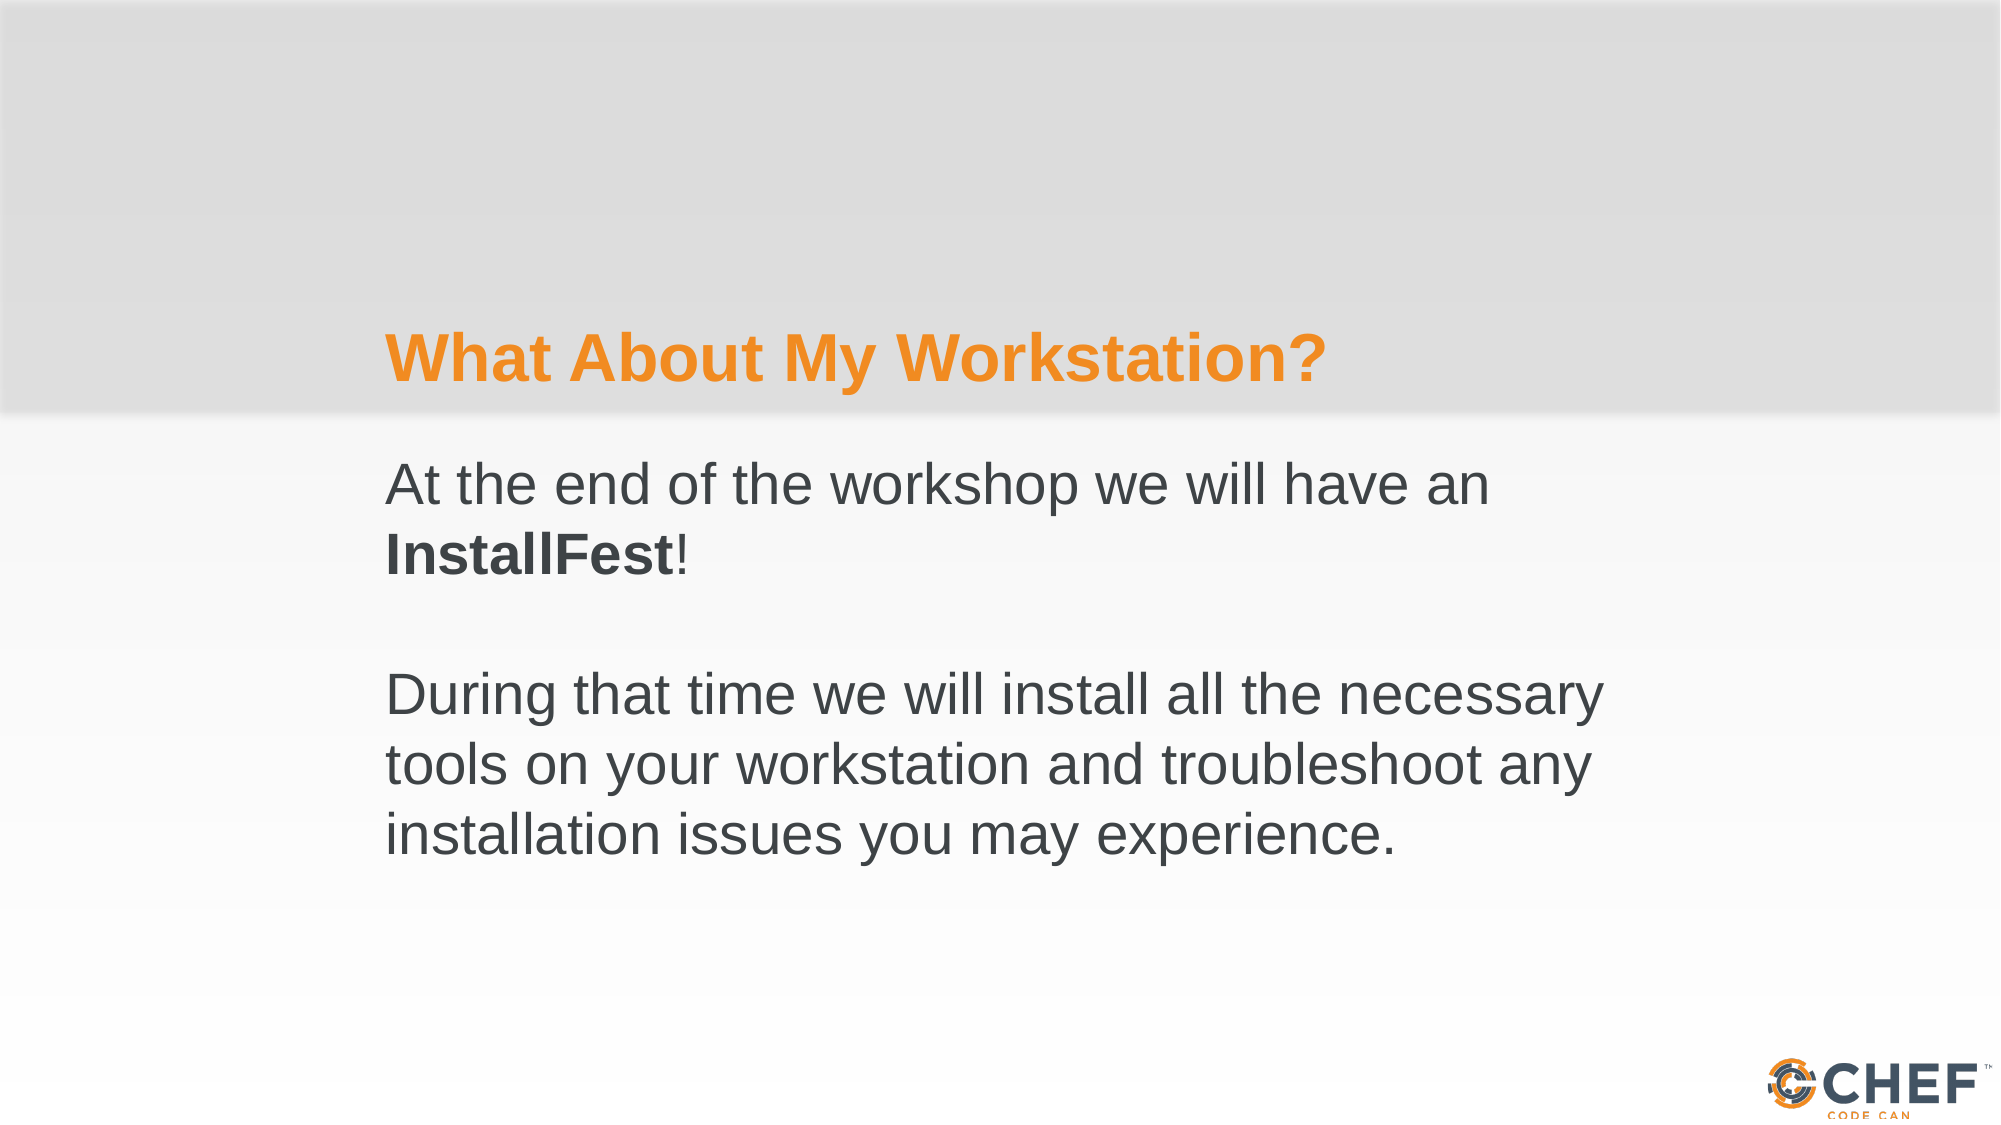

# What About My Workstation?
At the end of the workshop we will have an InstallFest!

During that time we will install all the necessary tools on your workstation and troubleshoot any installation issues you may experience.